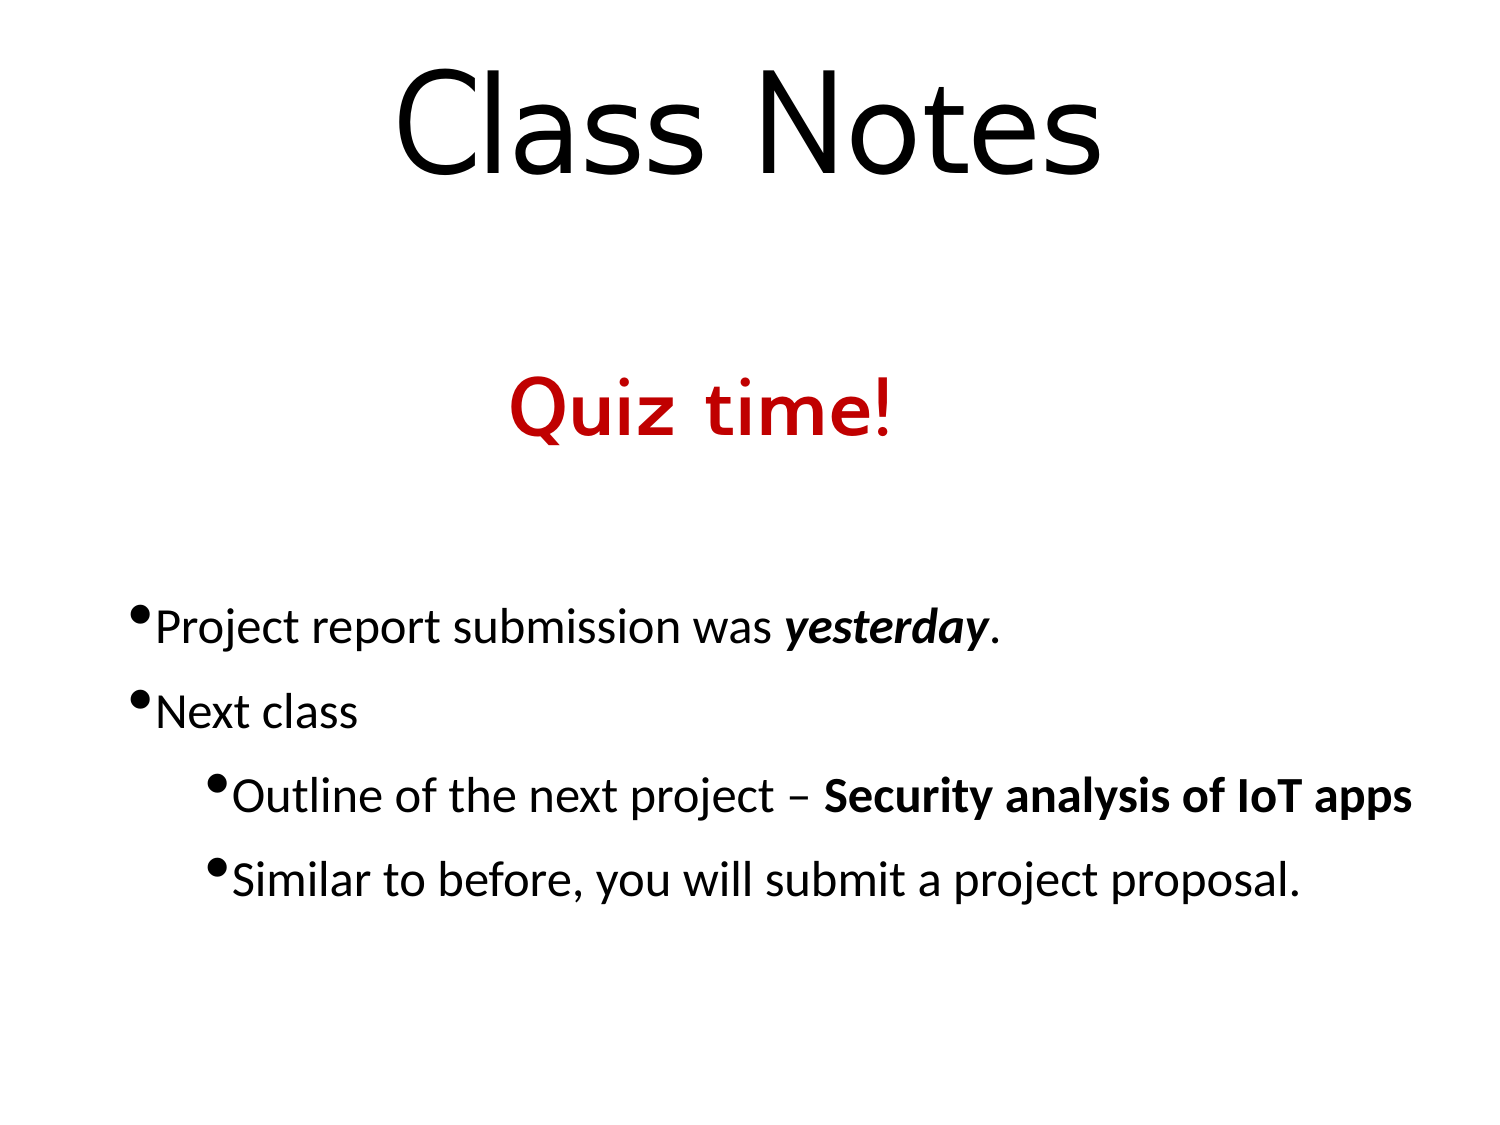

# Class Notes
Quiz time!
Project report submission was yesterday.
Next class
Outline of the next project – Security analysis of IoT apps
Similar to before, you will submit a project proposal.